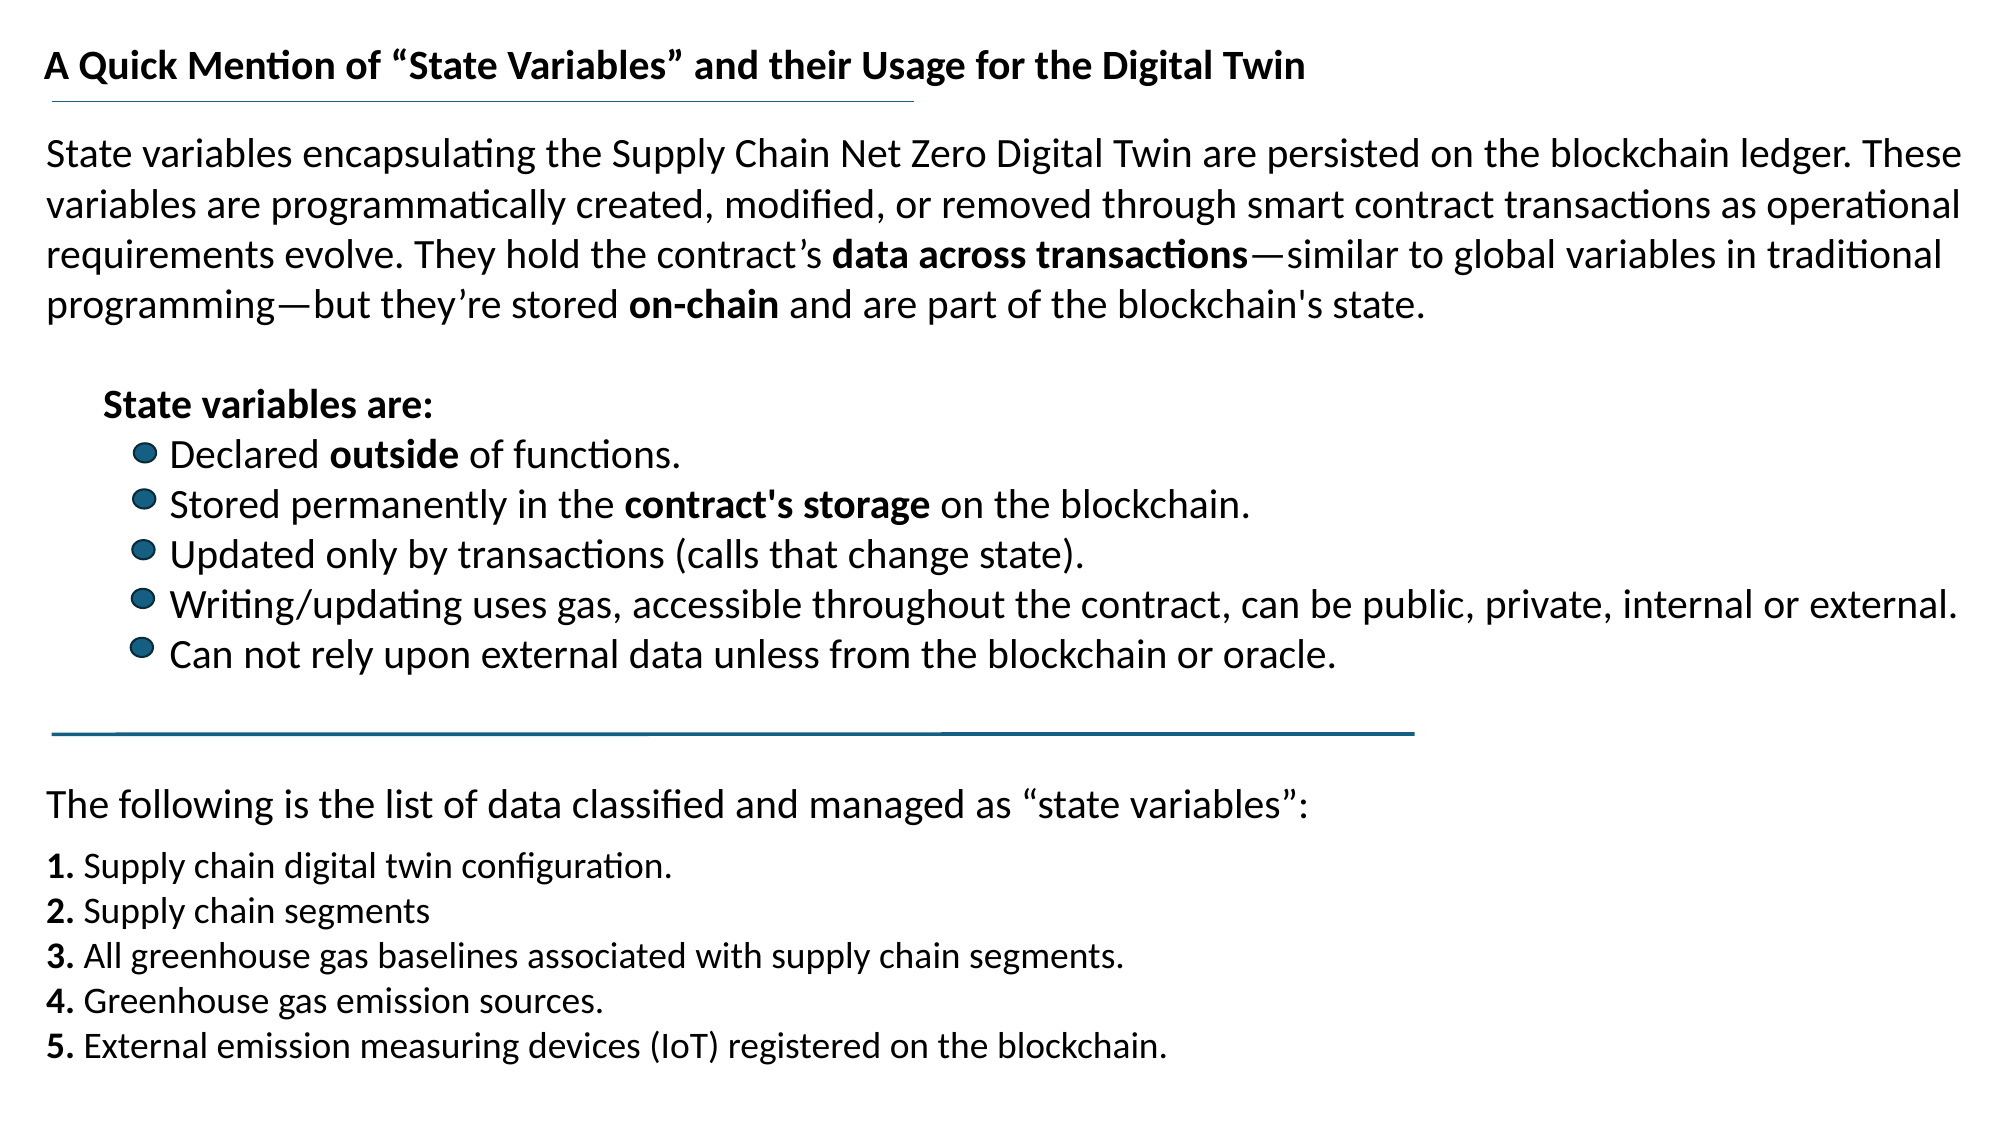

A Quick Mention of “State Variables” and their Usage for the Digital Twin
State variables encapsulating the Supply Chain Net Zero Digital Twin are persisted on the blockchain ledger. These variables are programmatically created, modified, or removed through smart contract transactions as operational requirements evolve. They hold the contract’s data across transactions—similar to global variables in traditional programming—but they’re stored on-chain and are part of the blockchain's state.

      State variables are:
             Declared outside of functions.
             Stored permanently in the contract's storage on the blockchain.
             Updated only by transactions (calls that change state).
             Writing/updating uses gas, accessible throughout the contract, can be public, private, internal or external.
             Can not rely upon external data unless from the blockchain or oracle.

The following is the list of data classified and managed as “state variables”:

 Supply chain digital twin configuration.
 Supply chain segments
 All greenhouse gas baselines associated with supply chain segments.
 Greenhouse gas emission sources.
 External emission measuring devices (IoT) registered on the blockchain.